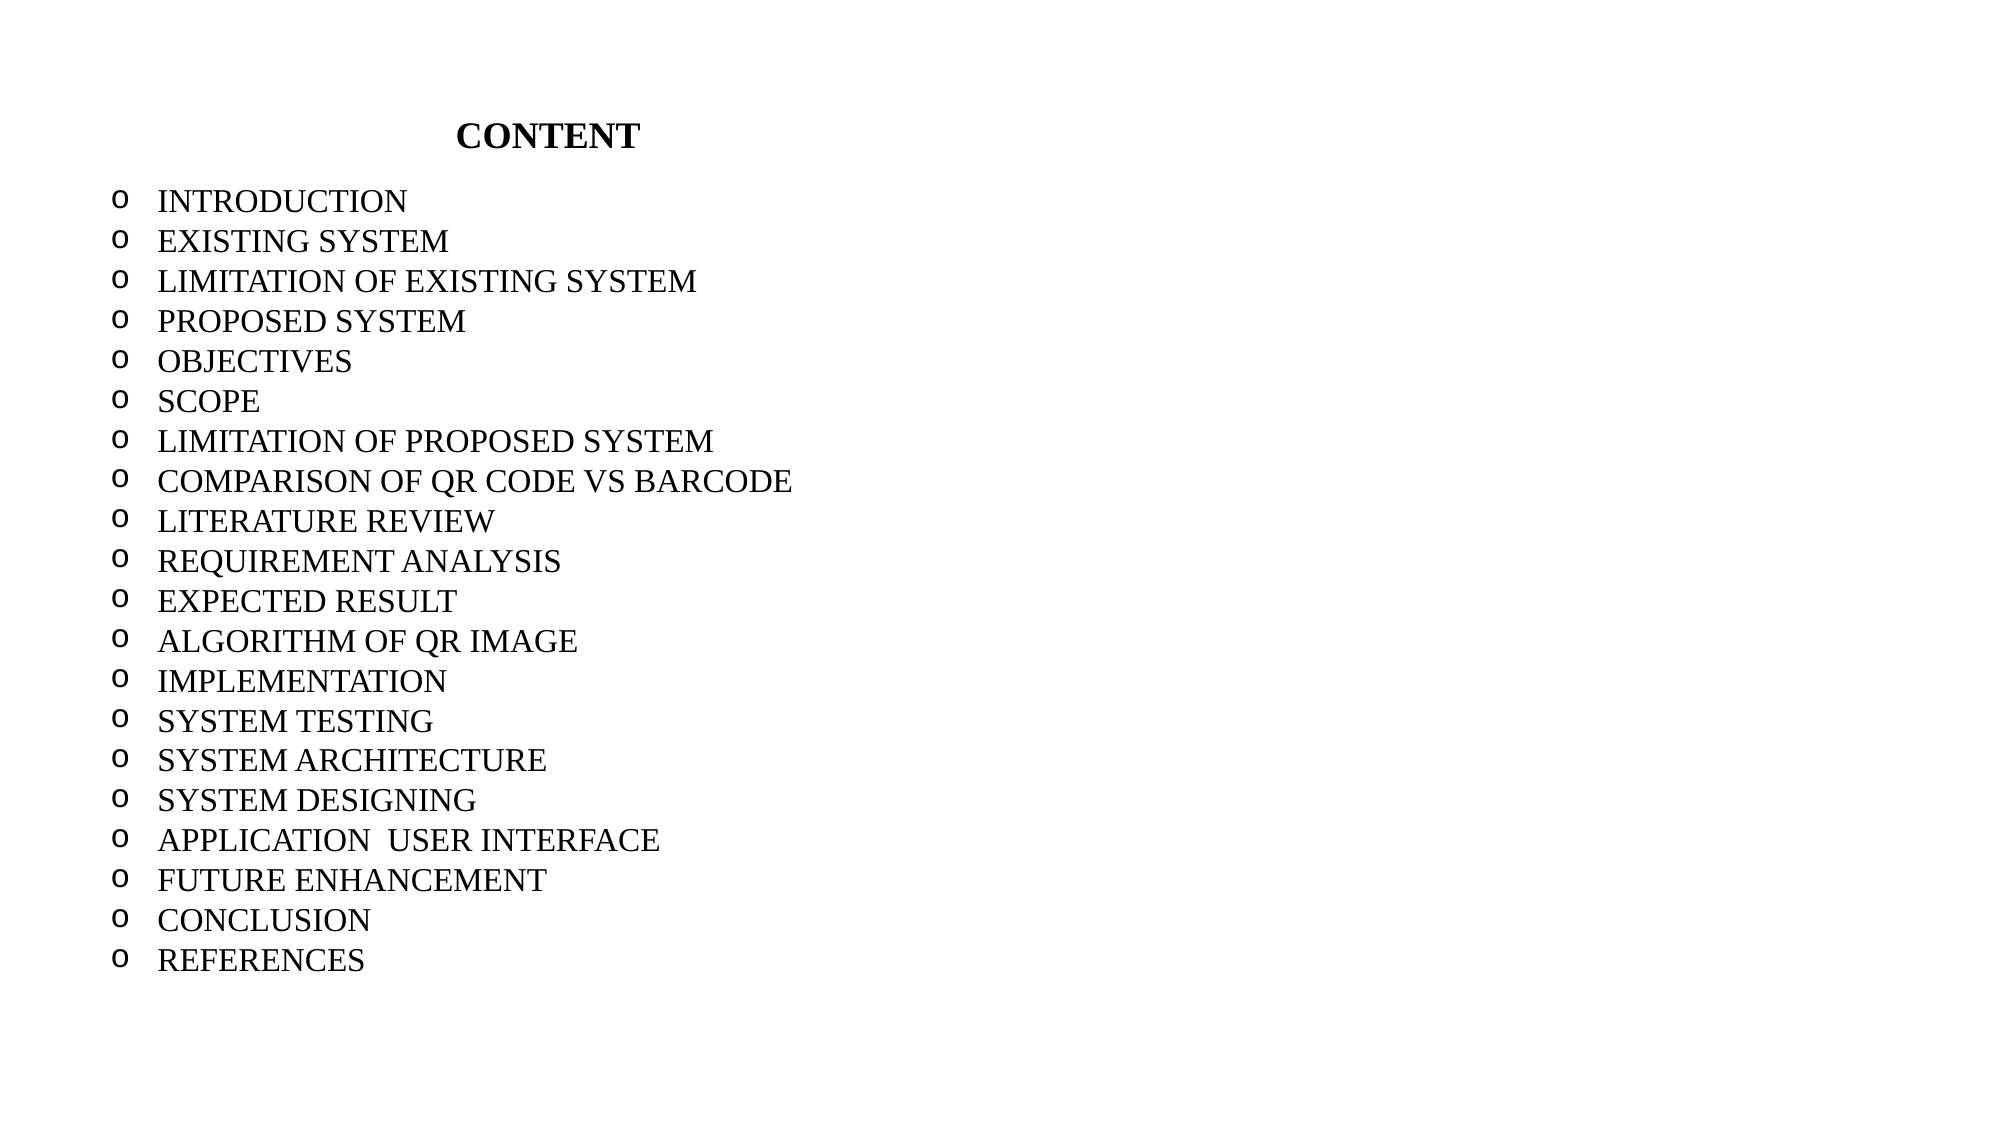

# CONTENT
INTRODUCTION
EXISTING SYSTEM
LIMITATION OF EXISTING SYSTEM
PROPOSED SYSTEM
OBJECTIVES
SCOPE
LIMITATION OF PROPOSED SYSTEM
COMPARISON OF QR CODE VS BARCODE
LITERATURE REVIEW
REQUIREMENT ANALYSIS
EXPECTED RESULT
ALGORITHM OF QR IMAGE
IMPLEMENTATION
SYSTEM TESTING
SYSTEM ARCHITECTURE
SYSTEM DESIGNING
APPLICATION  USER INTERFACE
FUTURE ENHANCEMENT
CONCLUSION
REFERENCES